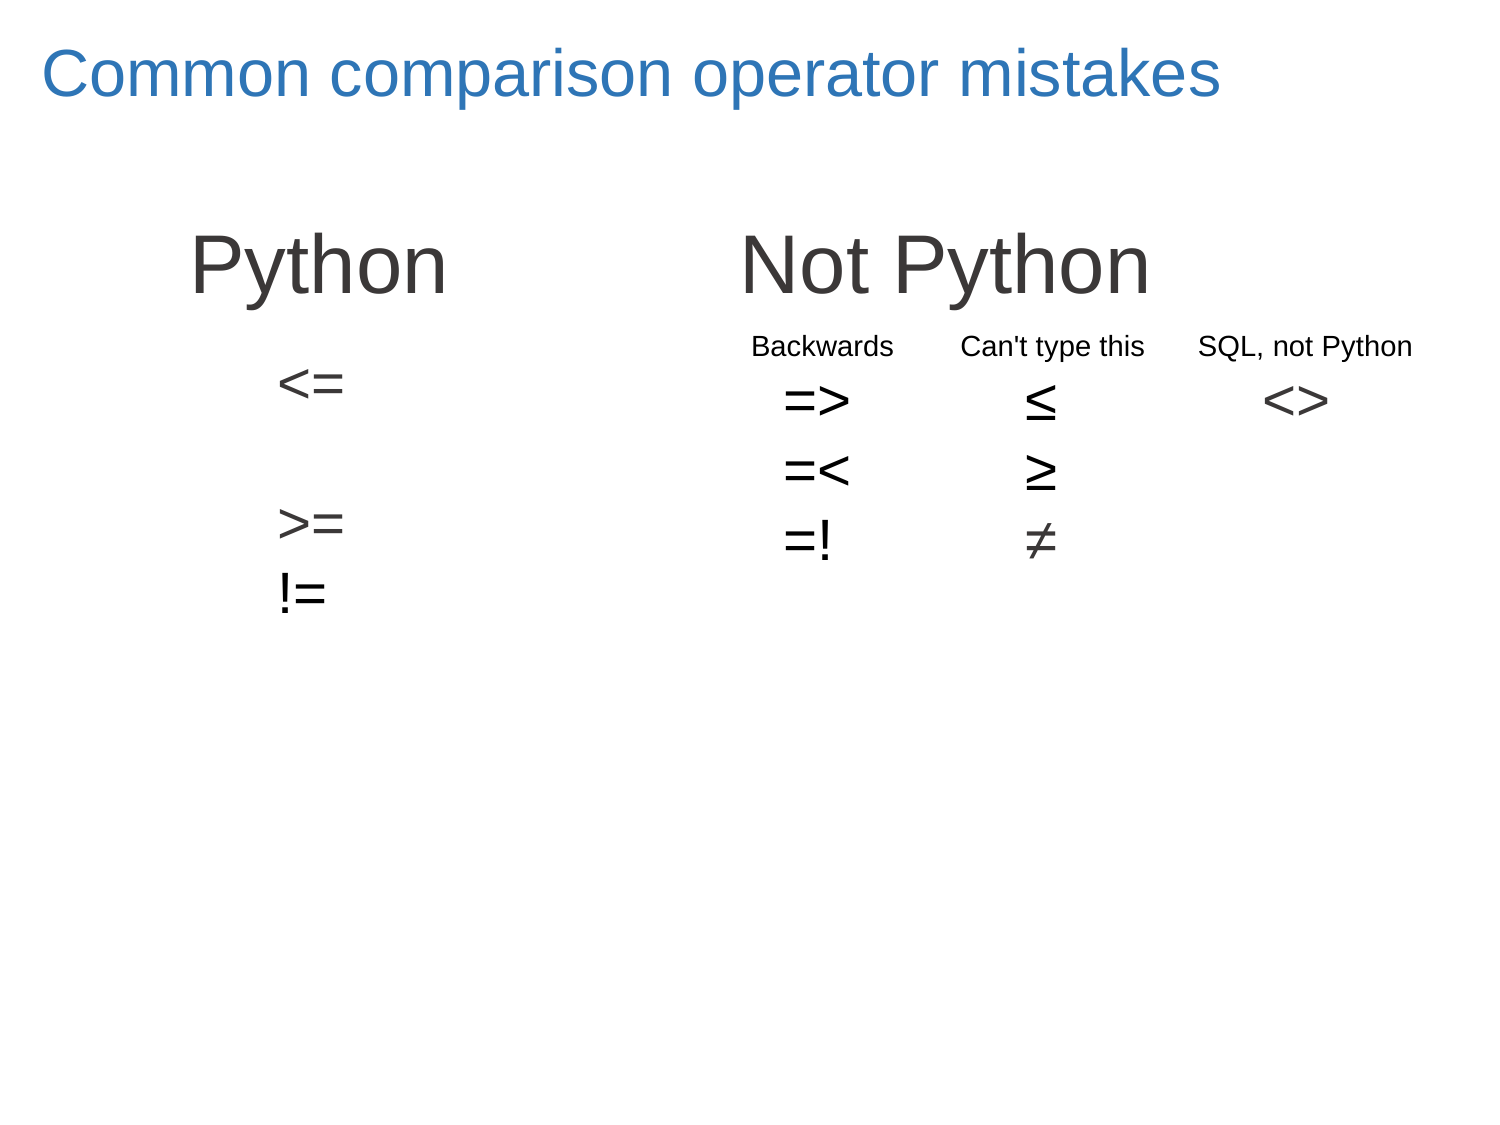

# Common comparison operator mistakes
Python
Not Python
Backwards
  =>
  =<
  =!
Can't type this
    ≤
    ≥
    ≠
SQL, not Python
    <>
<=
>=
!=